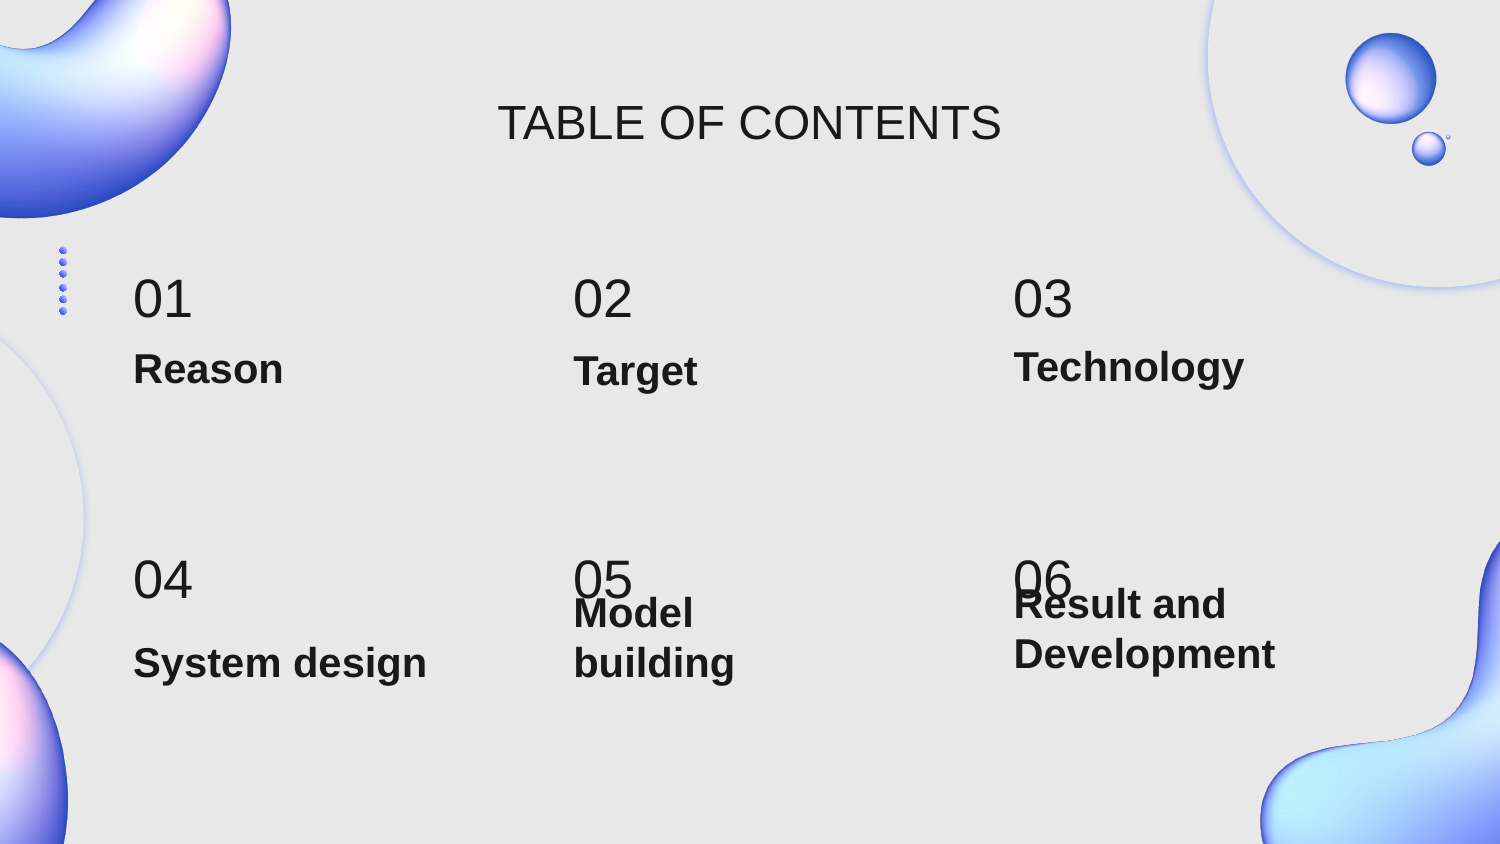

TABLE OF CONTENTS
01
02
03

Target
Technology
Reason
04
05
06
Result and Development
System design
Model building